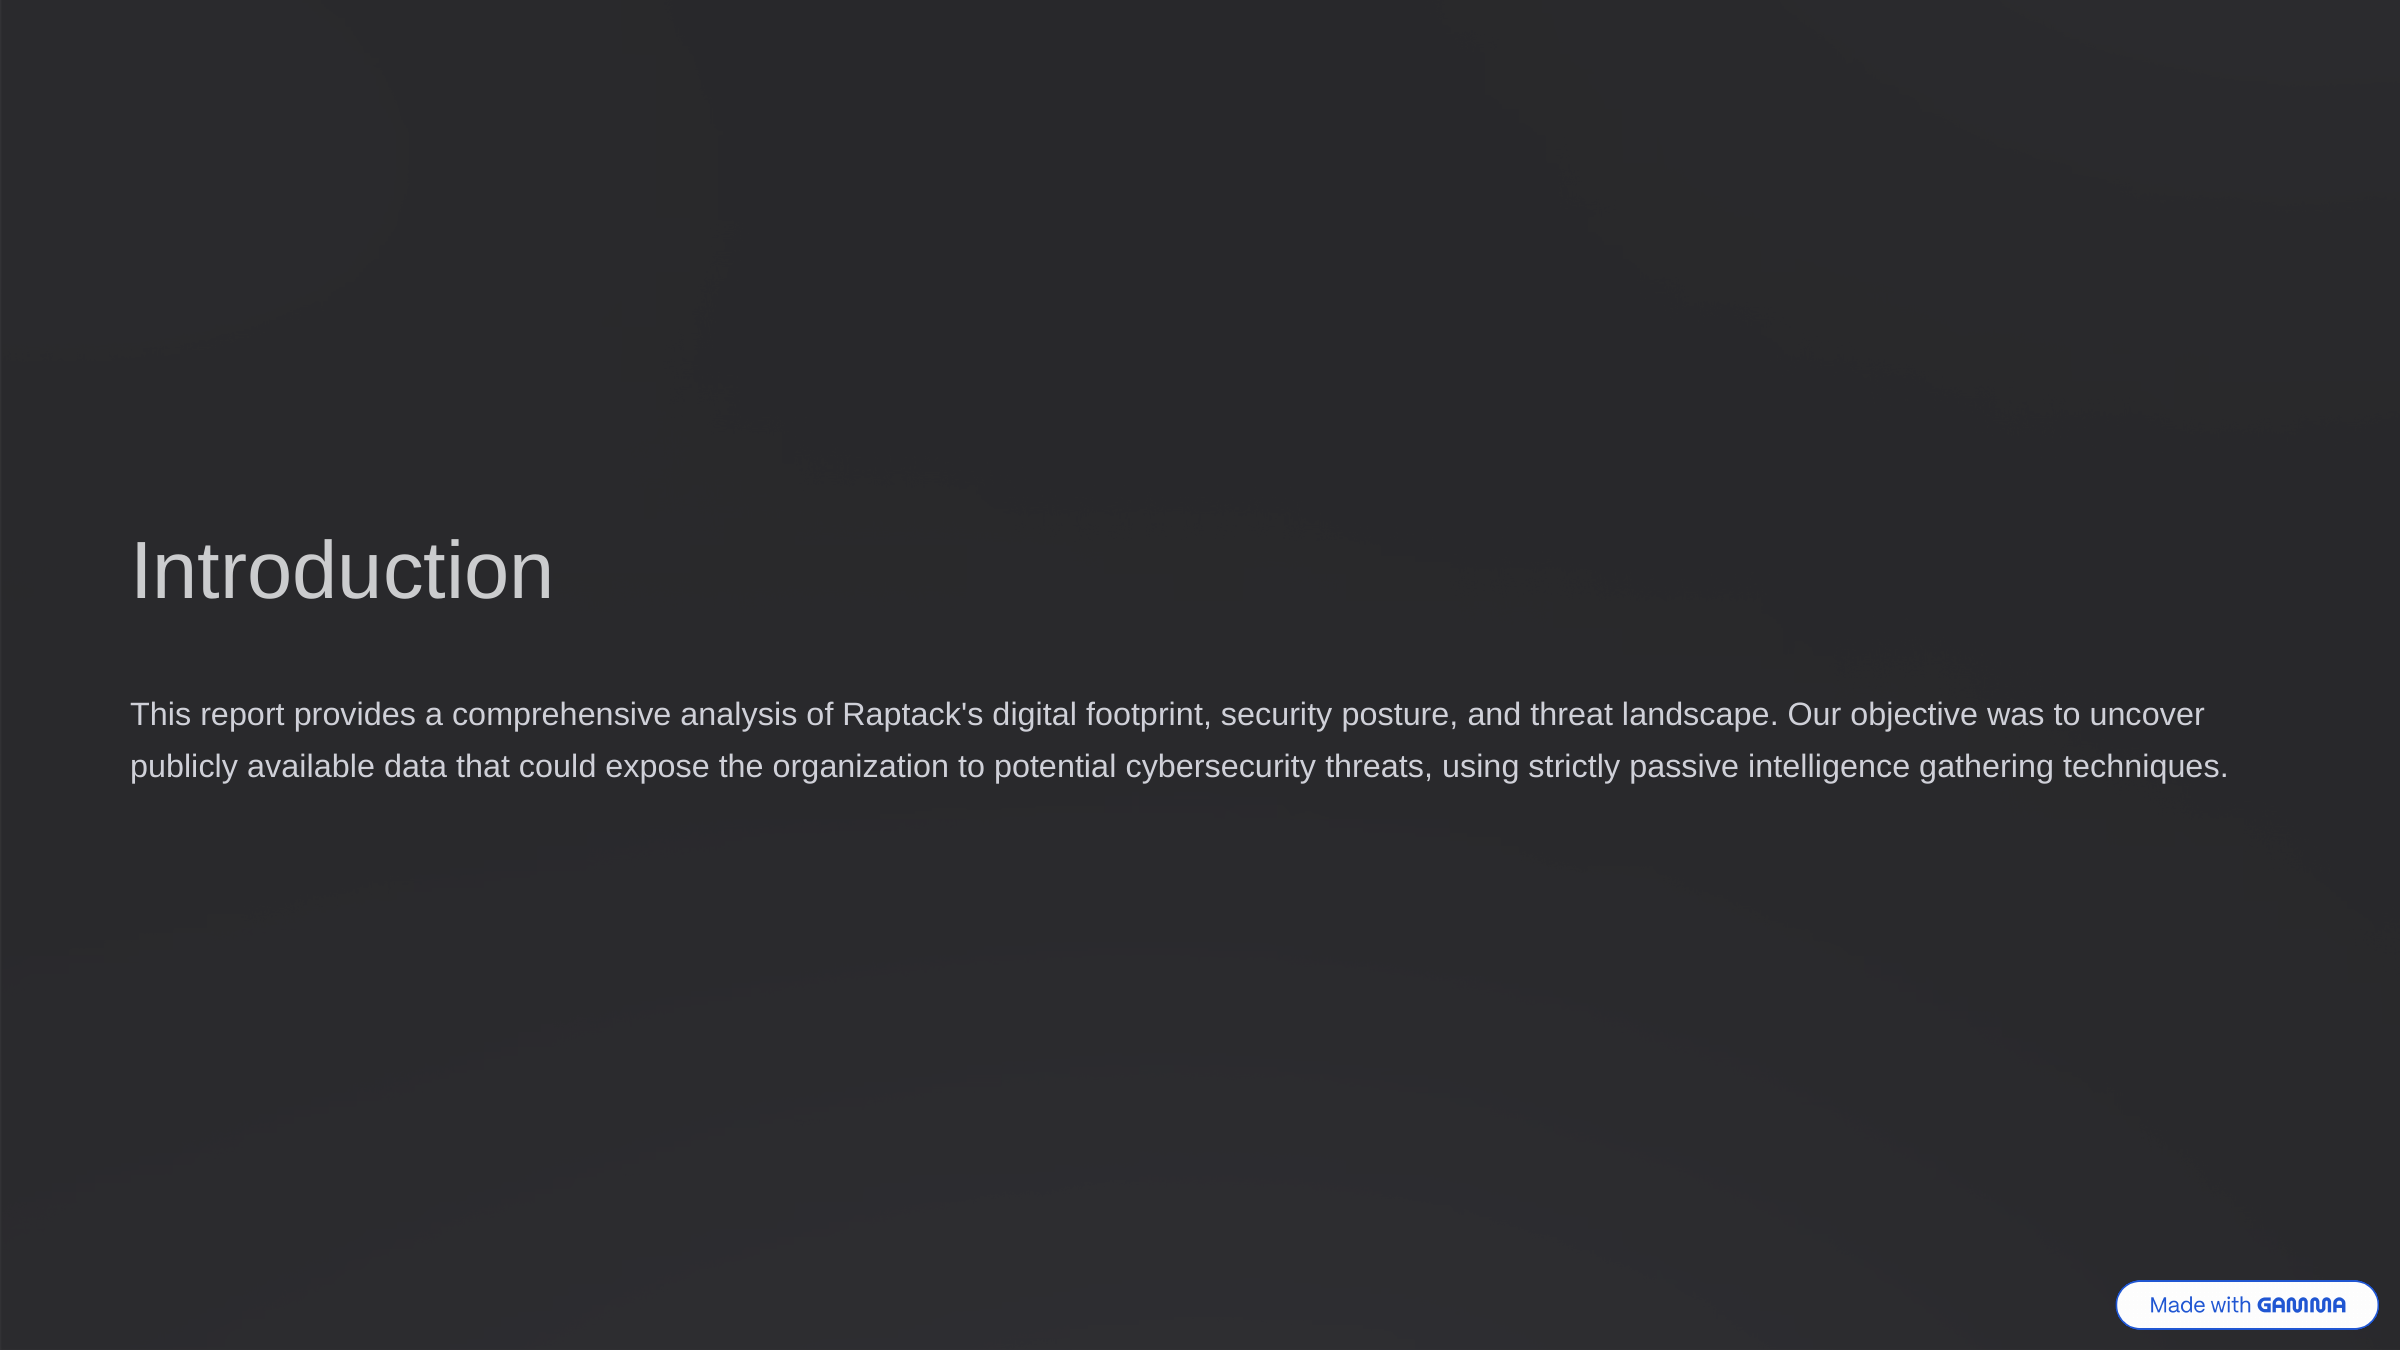

Introduction
This report provides a comprehensive analysis of Raptack's digital footprint, security posture, and threat landscape. Our objective was to uncover publicly available data that could expose the organization to potential cybersecurity threats, using strictly passive intelligence gathering techniques.